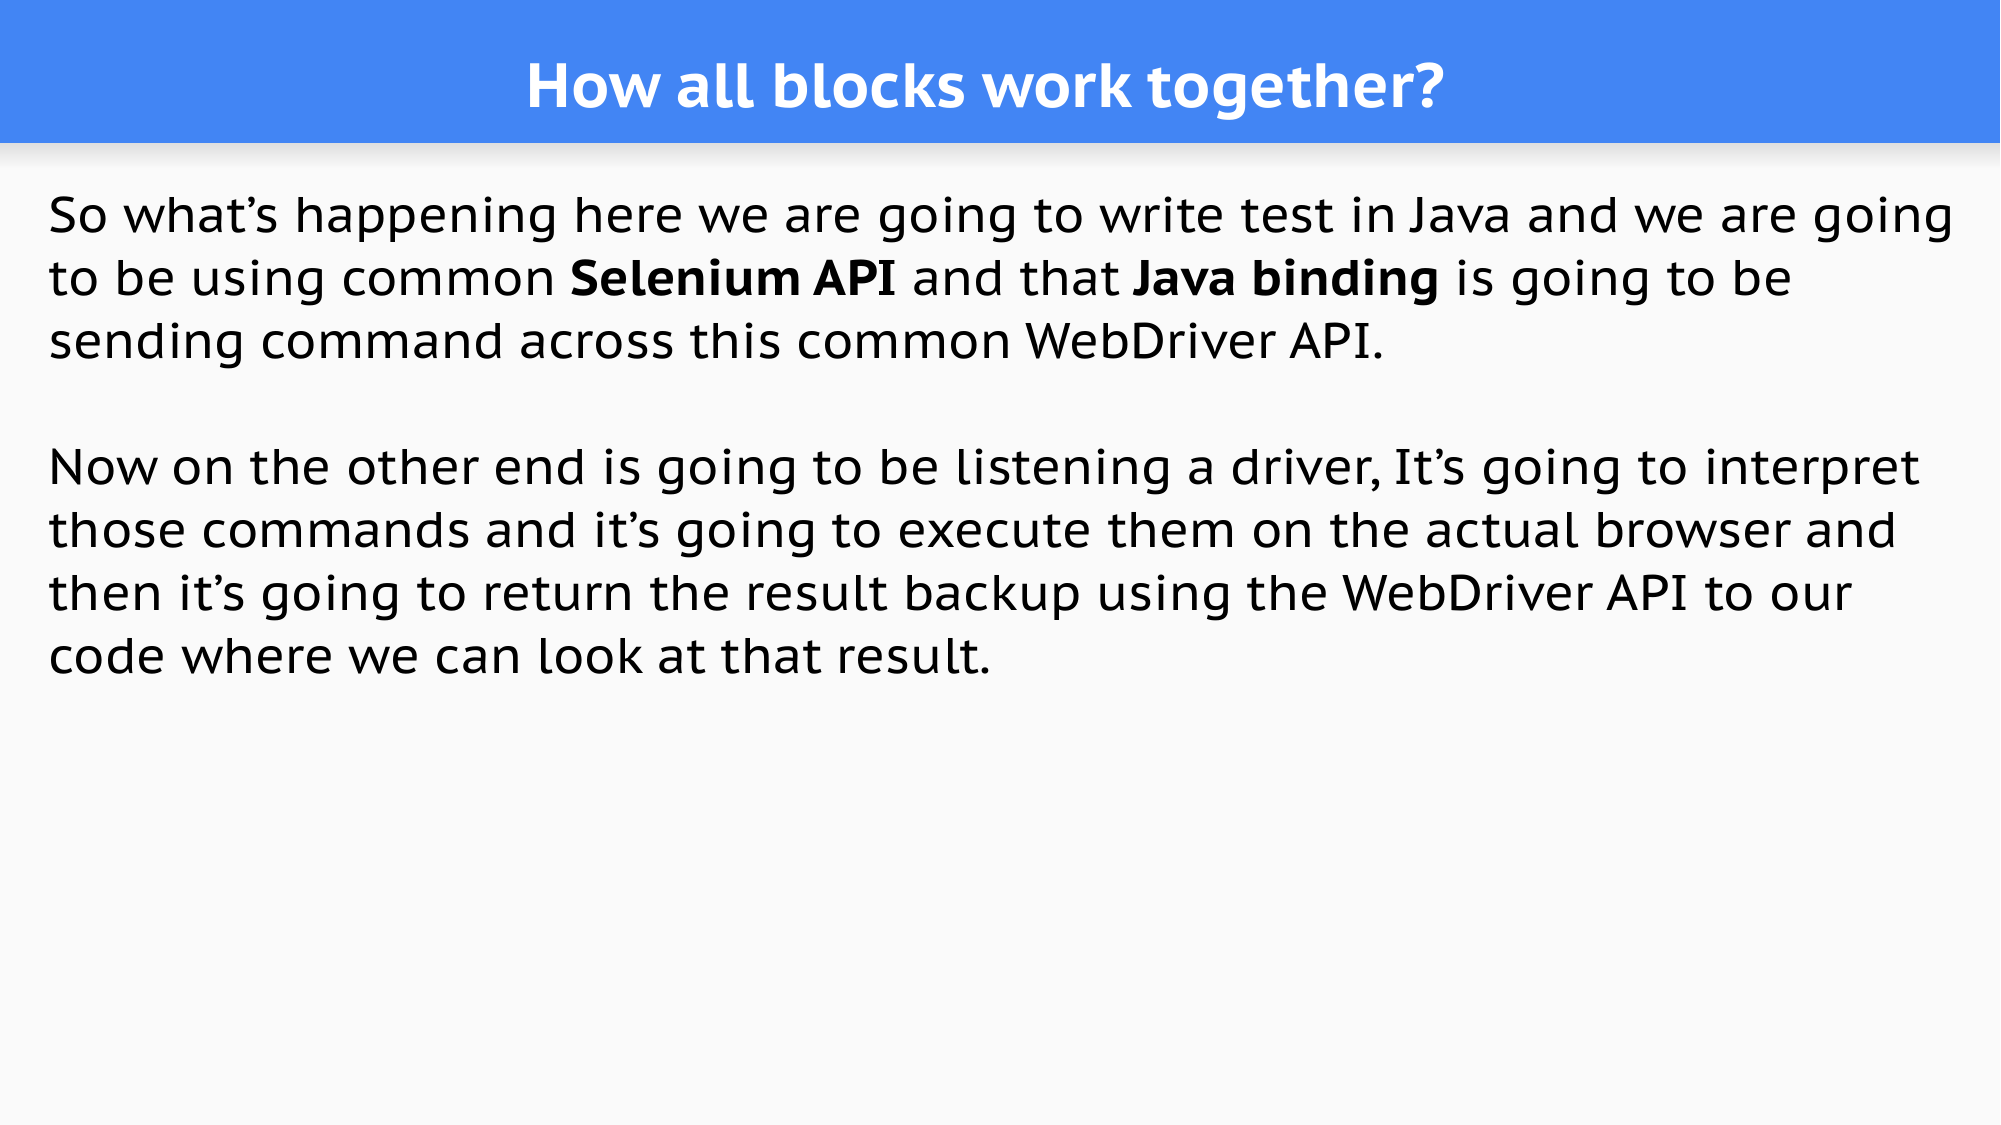

# How all blocks work together?
So what’s happening here we are going to write test in Java and we are going to be using common Selenium API and that Java binding is going to be sending command across this common WebDriver API.

Now on the other end is going to be listening a driver, It’s going to interpret those commands and it’s going to execute them on the actual browser and then it’s going to return the result backup using the WebDriver API to our code where we can look at that result.